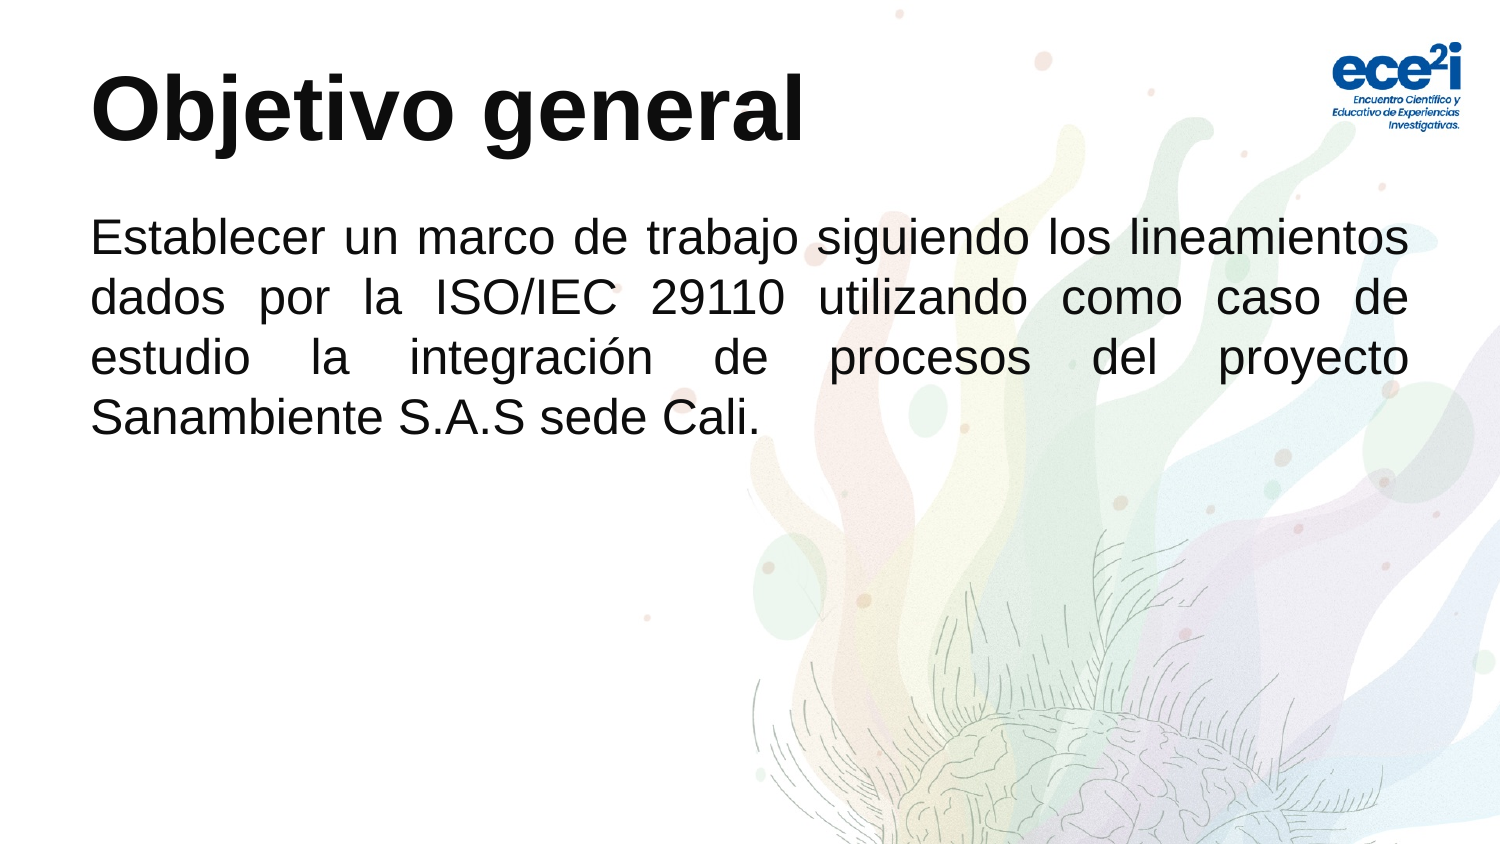

# Objetivo general
Establecer un marco de trabajo siguiendo los lineamientos dados por la ISO/IEC 29110 utilizando como caso de estudio la integración de procesos del proyecto Sanambiente S.A.S sede Cali.